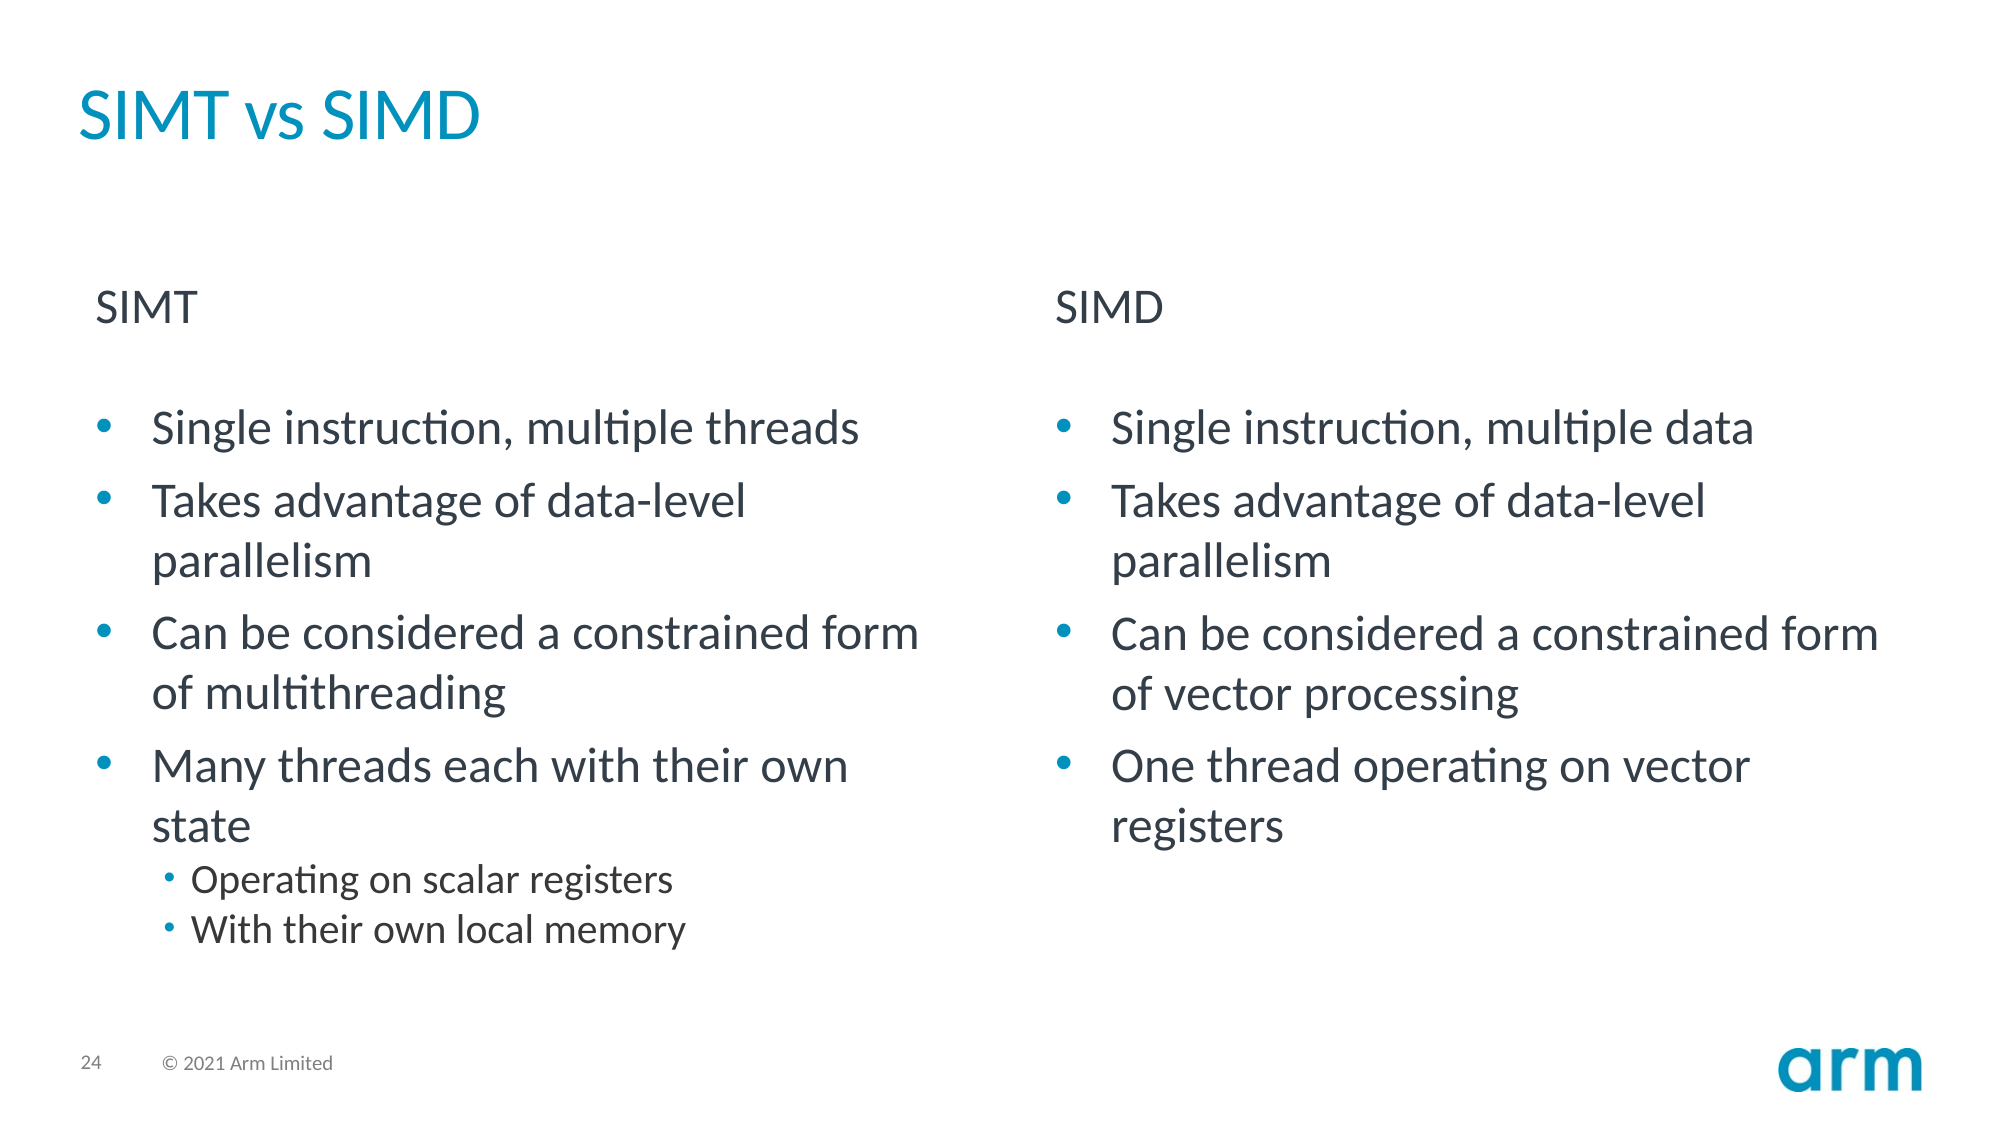

# SIMT vs SIMD
SIMT
SIMD
Single instruction, multiple threads
Takes advantage of data-level parallelism
Can be considered a constrained form of multithreading
Many threads each with their own state
Operating on scalar registers
With their own local memory
Single instruction, multiple data
Takes advantage of data-level parallelism
Can be considered a constrained form of vector processing
One thread operating on vector registers